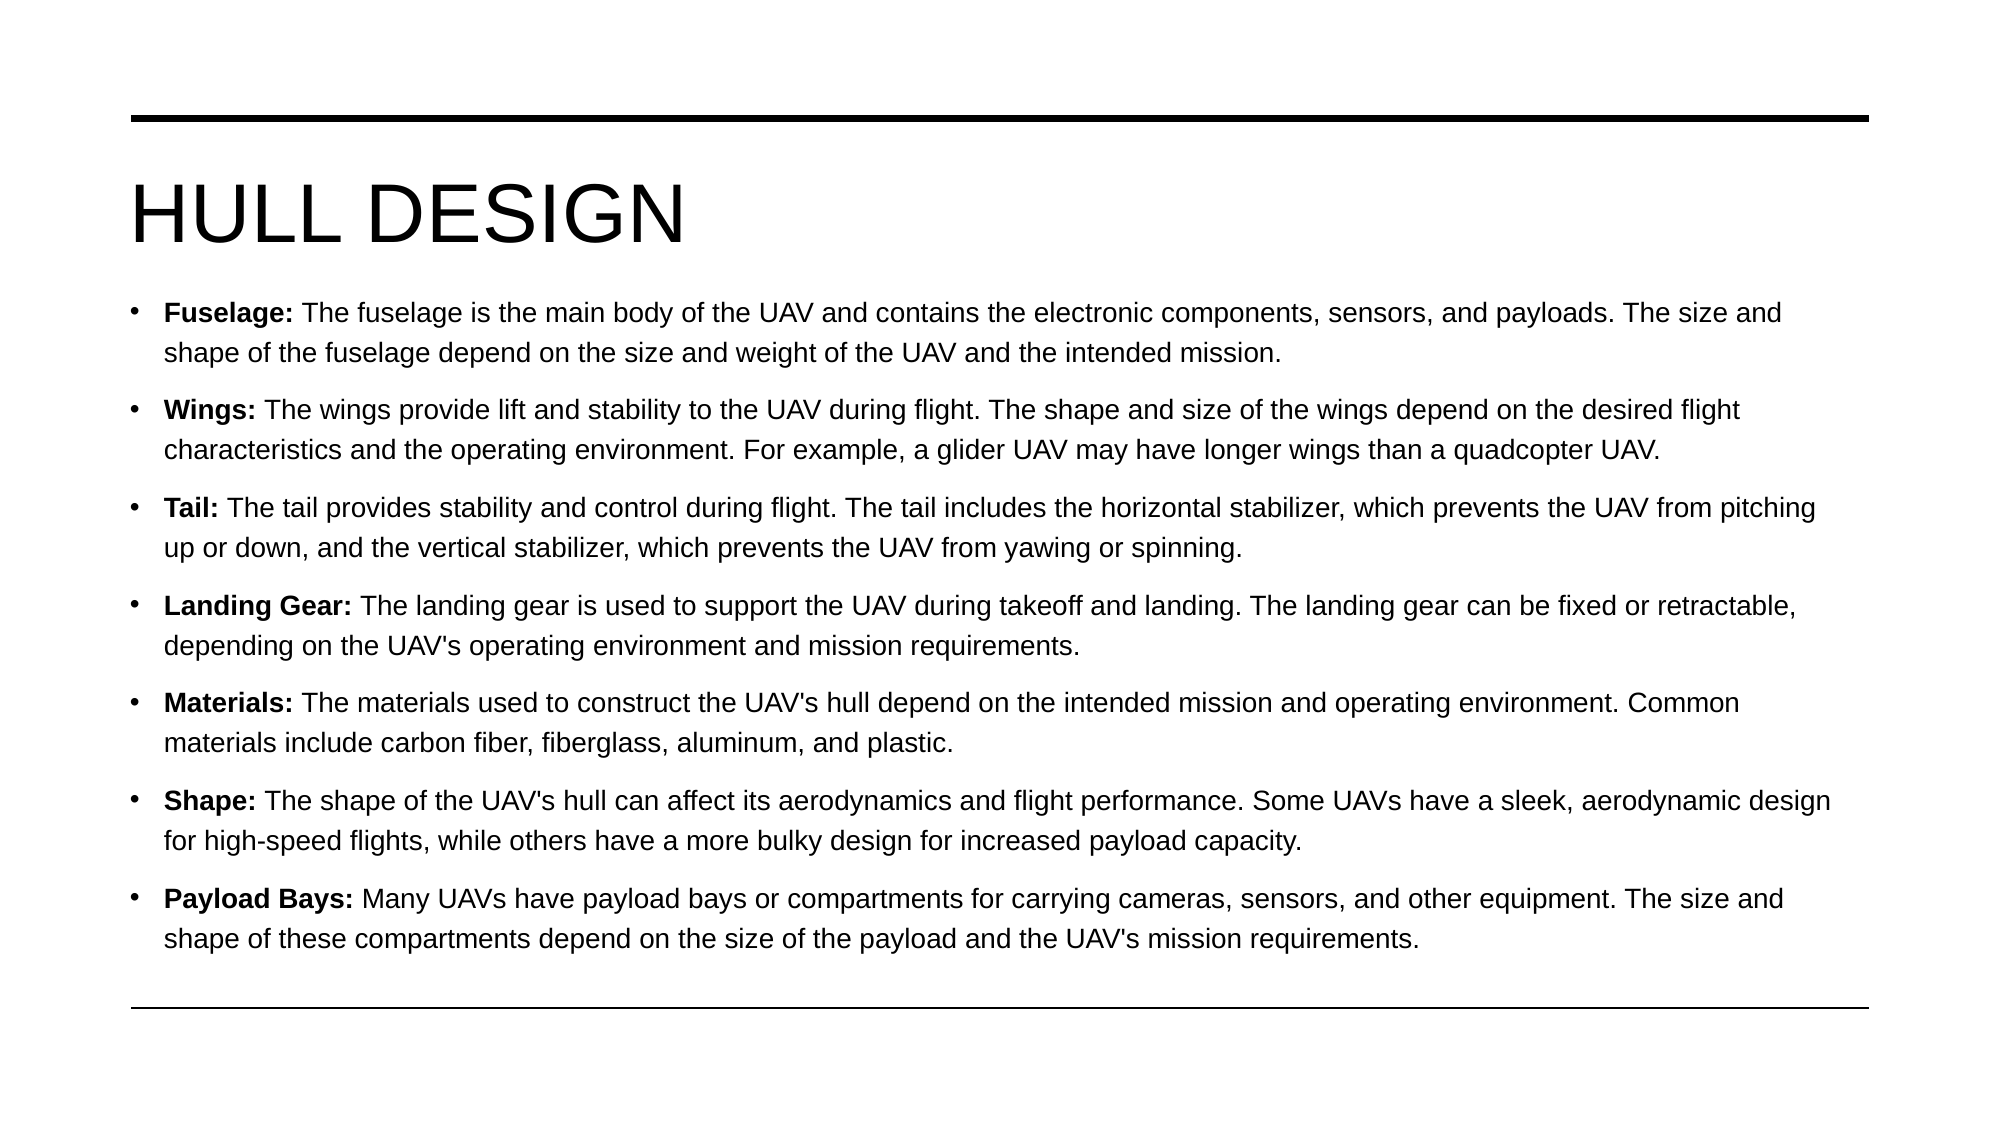

# Hull Design
Fuselage: The fuselage is the main body of the UAV and contains the electronic components, sensors, and payloads. The size and shape of the fuselage depend on the size and weight of the UAV and the intended mission.
Wings: The wings provide lift and stability to the UAV during flight. The shape and size of the wings depend on the desired flight characteristics and the operating environment. For example, a glider UAV may have longer wings than a quadcopter UAV.
Tail: The tail provides stability and control during flight. The tail includes the horizontal stabilizer, which prevents the UAV from pitching up or down, and the vertical stabilizer, which prevents the UAV from yawing or spinning.
Landing Gear: The landing gear is used to support the UAV during takeoff and landing. The landing gear can be fixed or retractable, depending on the UAV's operating environment and mission requirements.
Materials: The materials used to construct the UAV's hull depend on the intended mission and operating environment. Common materials include carbon fiber, fiberglass, aluminum, and plastic.
Shape: The shape of the UAV's hull can affect its aerodynamics and flight performance. Some UAVs have a sleek, aerodynamic design for high-speed flights, while others have a more bulky design for increased payload capacity.
Payload Bays: Many UAVs have payload bays or compartments for carrying cameras, sensors, and other equipment. The size and shape of these compartments depend on the size of the payload and the UAV's mission requirements.